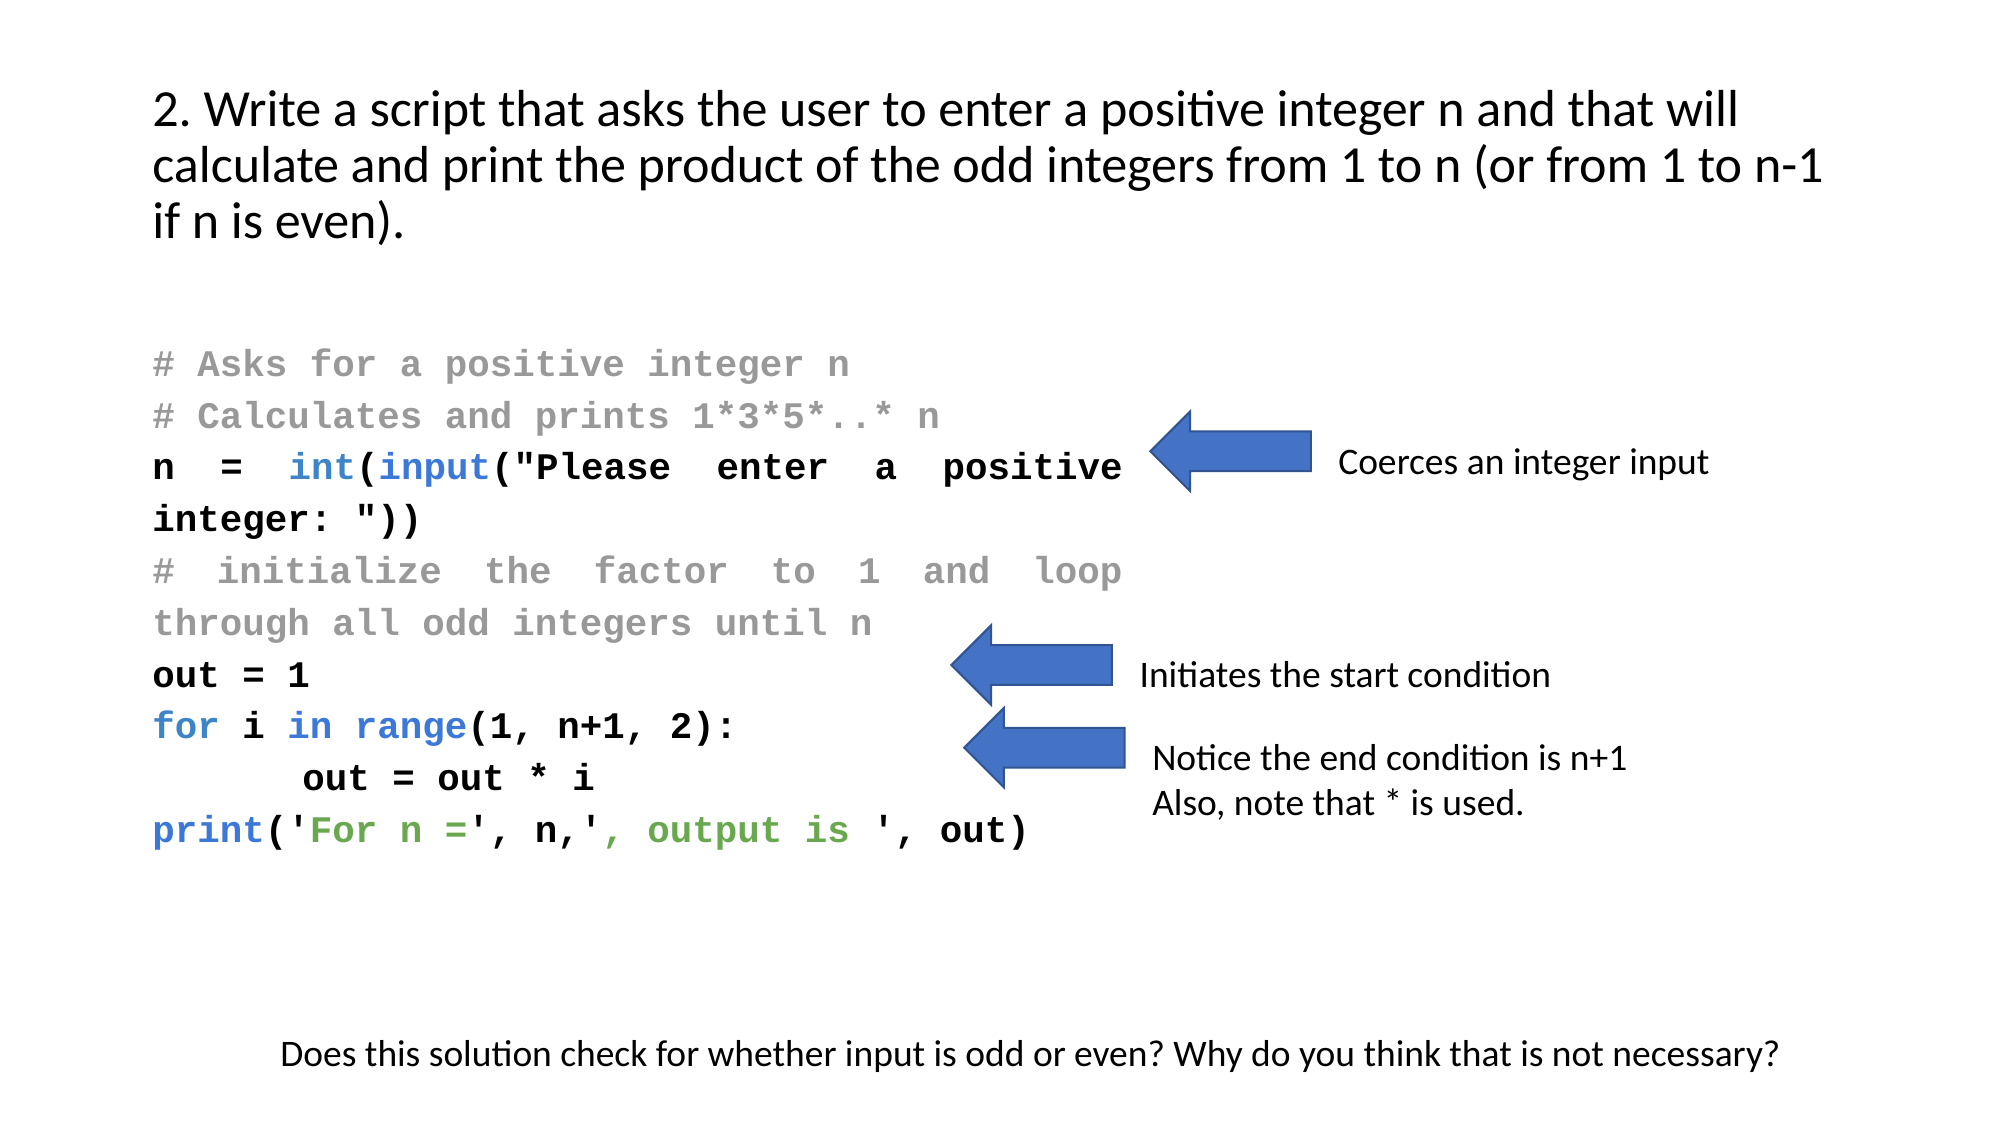

# 2. Write a script that asks the user to enter a positive integer n and that will calculate and print the product of the odd integers from 1 to n (or from 1 to n-1 if n is even).
# Asks for a positive integer n
# Calculates and prints 1*3*5*..* n
n = int(input("Please enter a positive integer: "))
# initialize the factor to 1 and loop through all odd integers until n
out = 1
for i in range(1, n+1, 2):
	out = out * i
print('For n =', n,', output is ', out)

Coerces an integer input

Initiates the start condition

Notice the end condition is n+1
Also, note that * is used.
Does this solution check for whether input is odd or even? Why do you think that is not necessary?